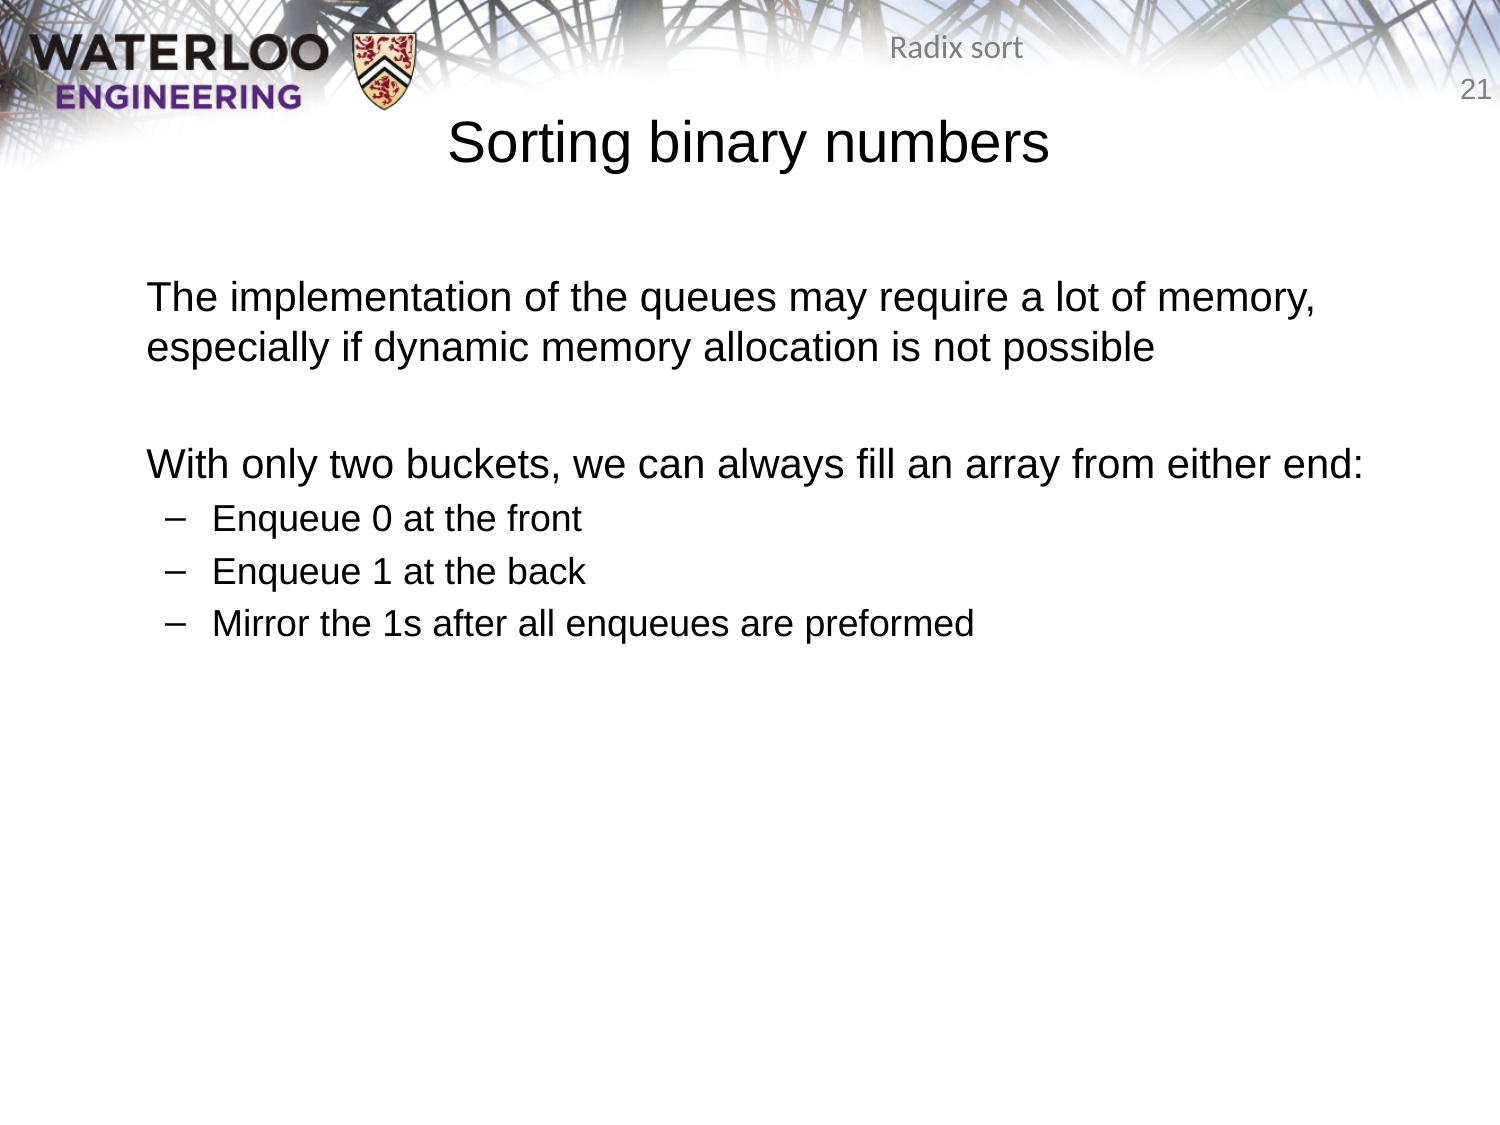

# Sorting binary numbers
	The implementation of the queues may require a lot of memory, especially if dynamic memory allocation is not possible

	With only two buckets, we can always fill an array from either end:
Enqueue 0 at the front
Enqueue 1 at the back
Mirror the 1s after all enqueues are preformed